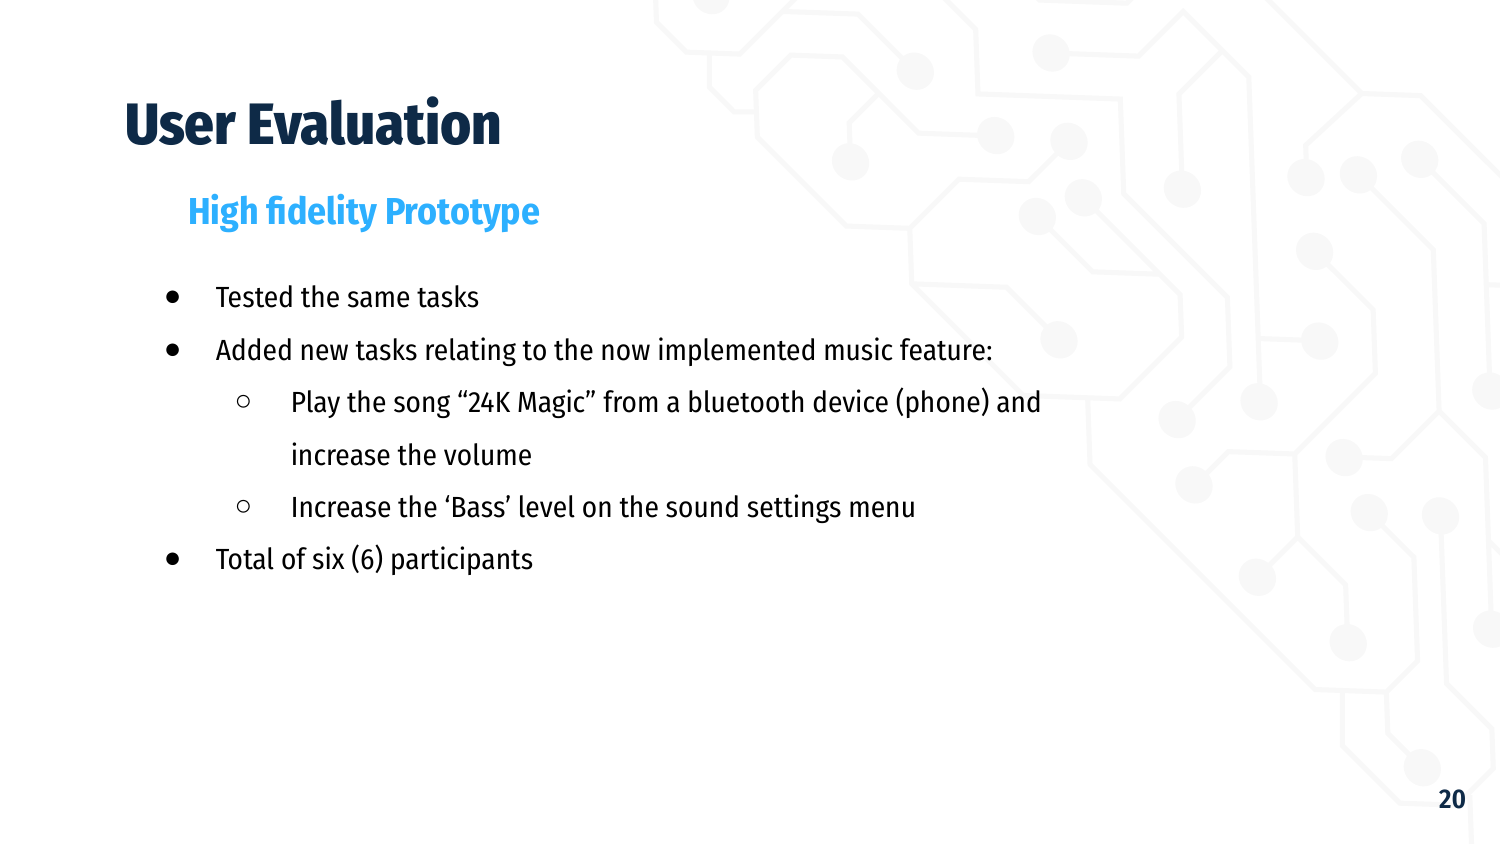

# User Evaluation

 High fidelity Prototype
Tested the same tasks
Added new tasks relating to the now implemented music feature:
Play the song “24K Magic” from a bluetooth device (phone) and increase the volume
Increase the ‘Bass’ level on the sound settings menu
Total of six (6) participants
20